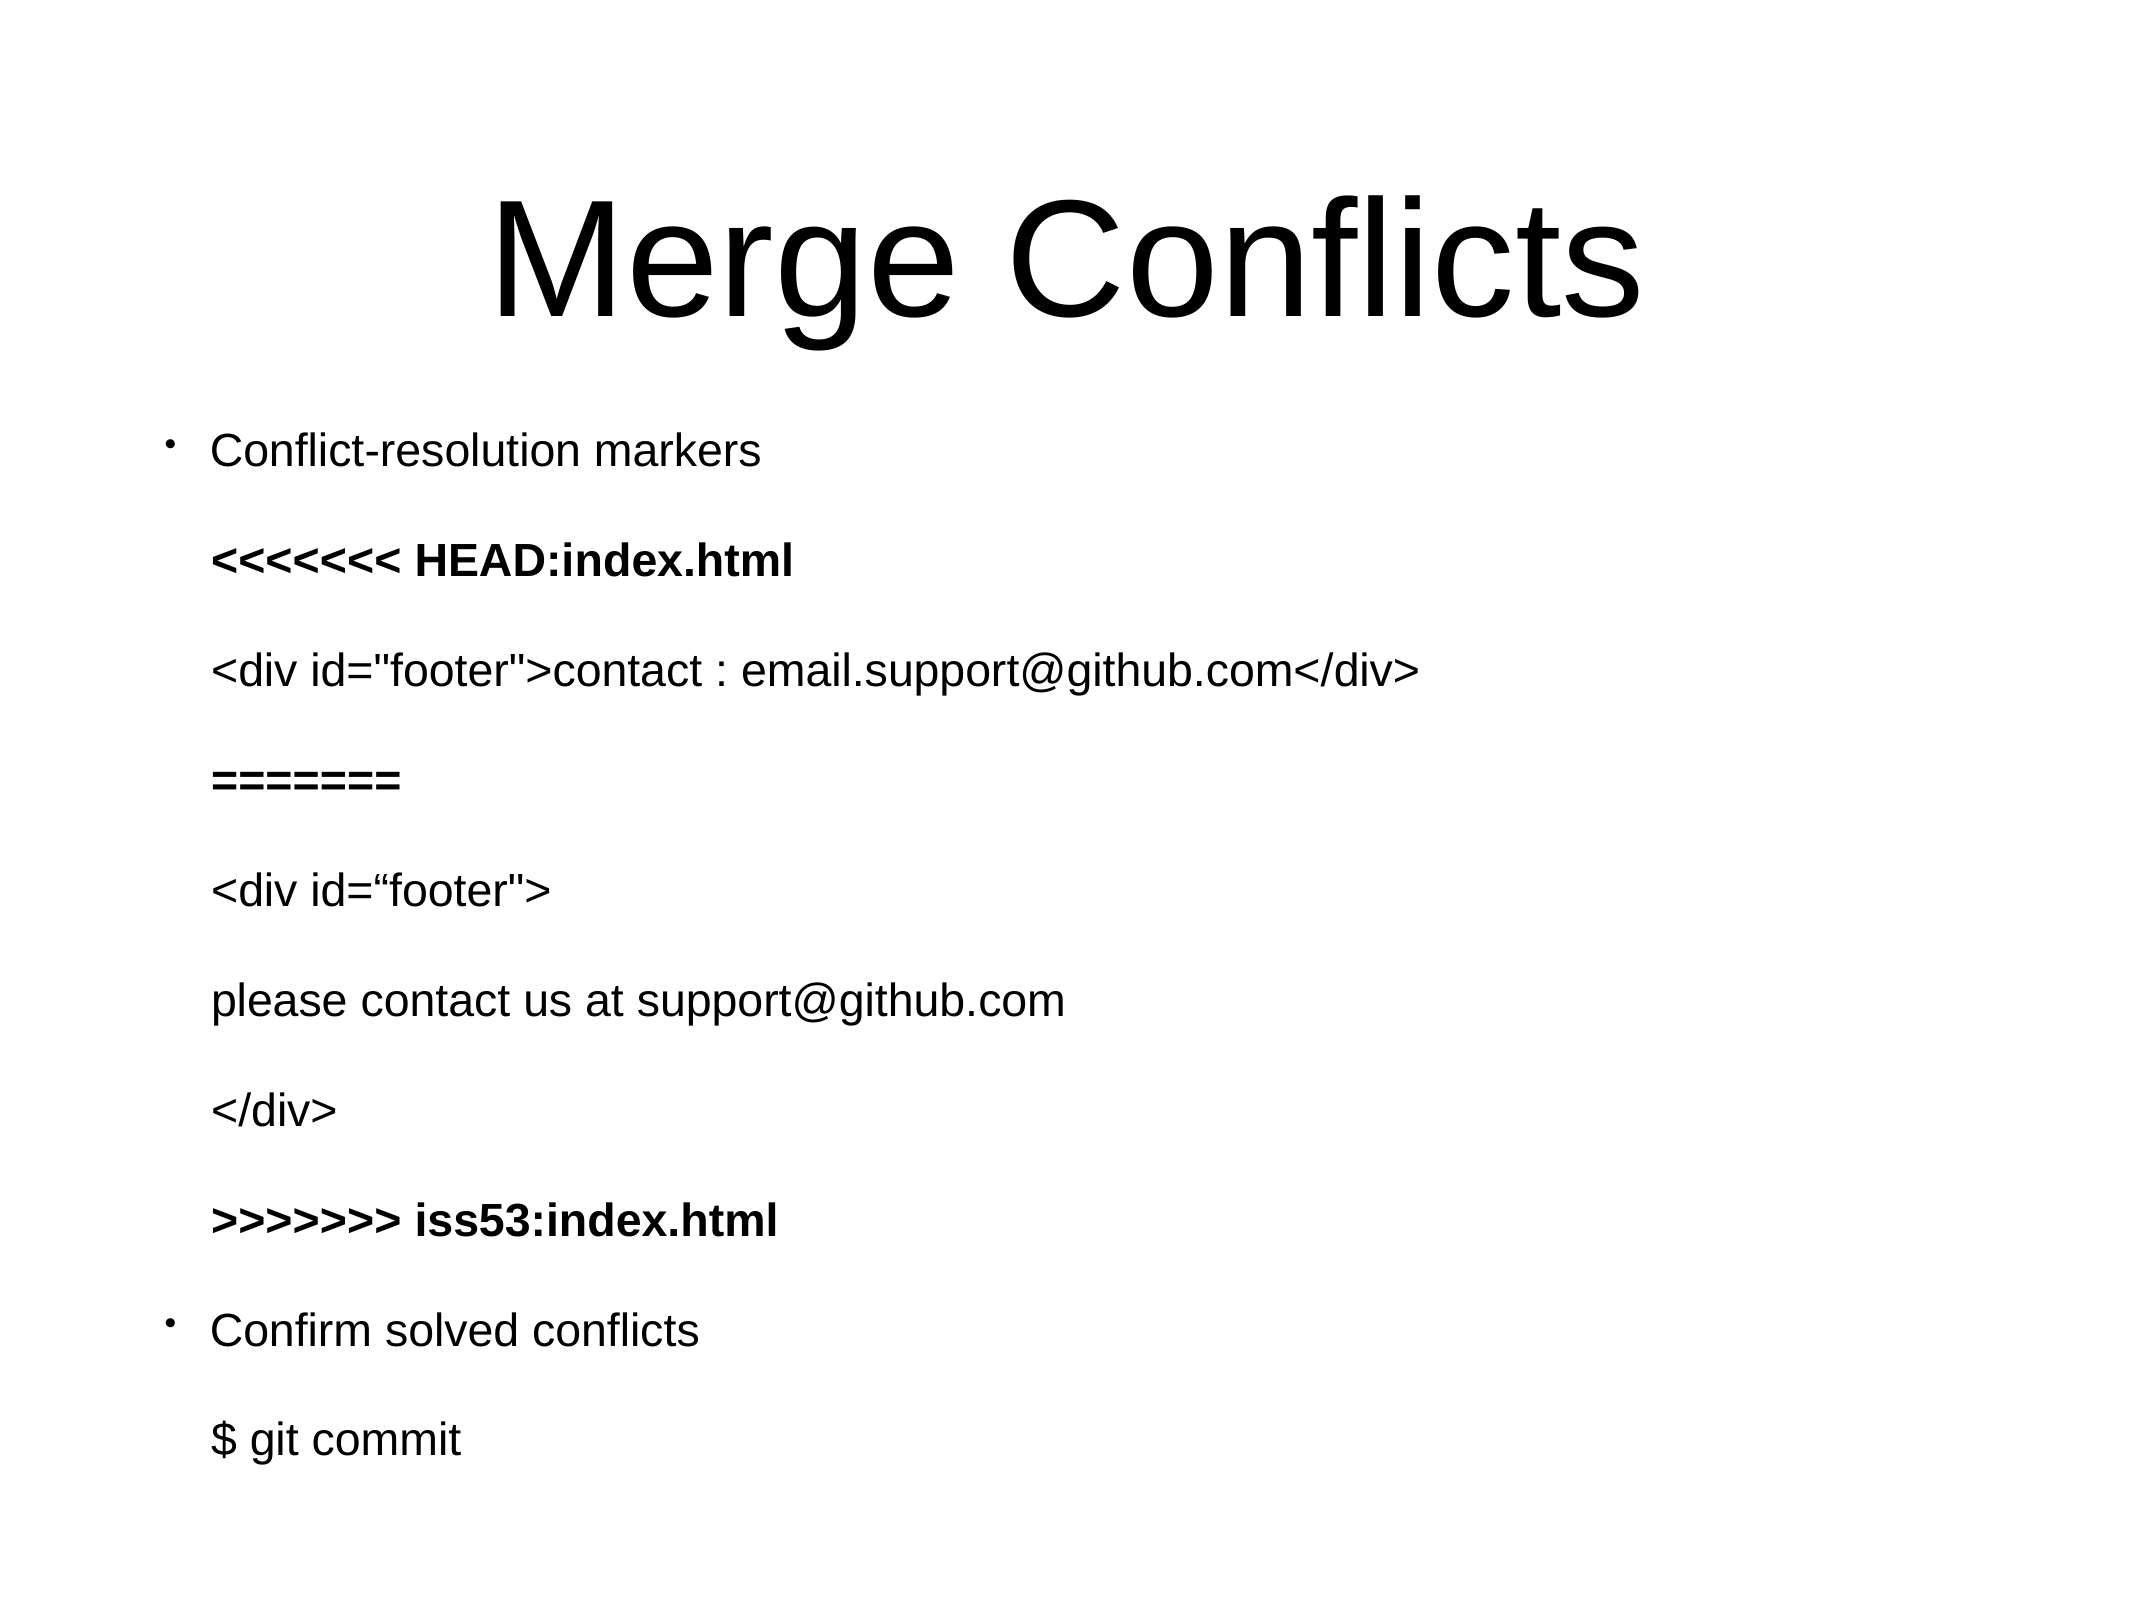

# Merge Conflicts
Conflict-resolution markers
<<<<<<< HEAD:index.html
<div id="footer">contact : email.support@github.com</div>
=======
<div id=“footer">
please contact us at support@github.com
</div>
>>>>>>> iss53:index.html
Confirm solved conflicts
$ git commit